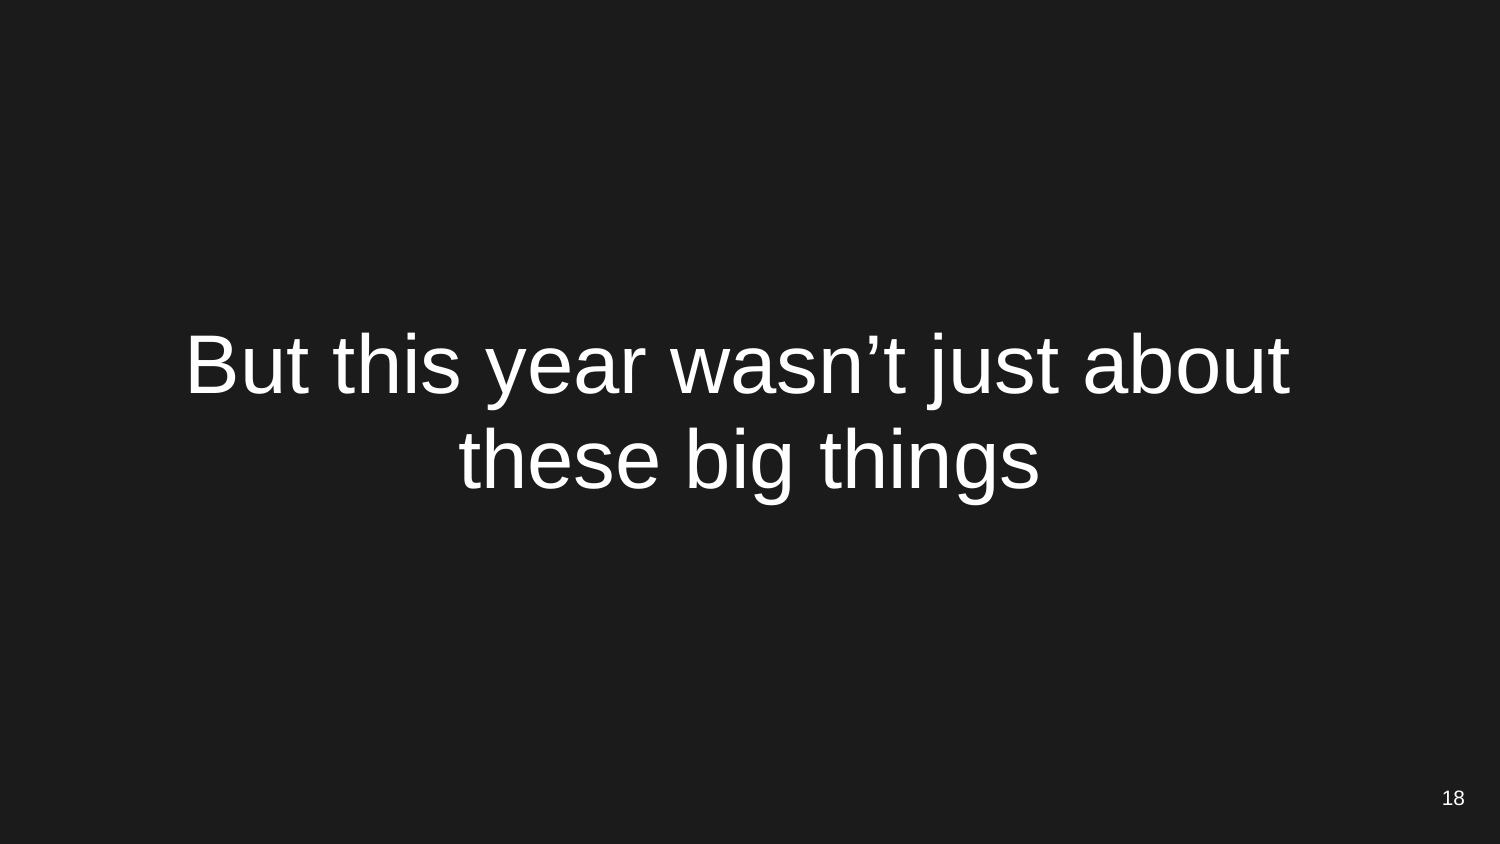

# But this year wasn’t just about
these big things
18